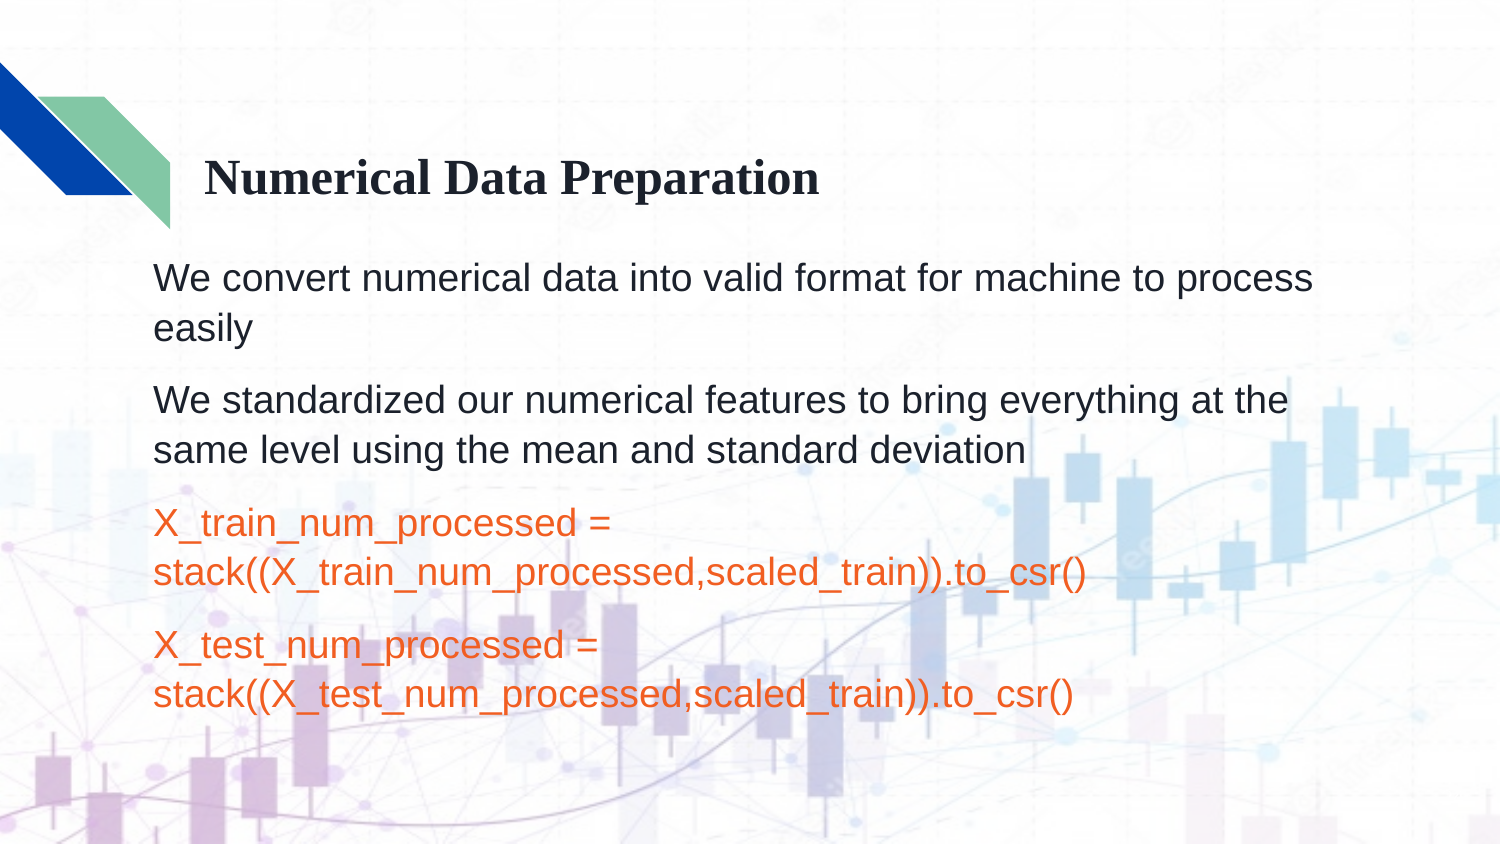

# Numerical Data Preparation
We convert numerical data into valid format for machine to process easily
We standardized our numerical features to bring everything at the same level using the mean and standard deviation
X_train_num_processed = stack((X_train_num_processed,scaled_train)).to_csr()
X_test_num_processed = stack((X_test_num_processed,scaled_train)).to_csr()
24